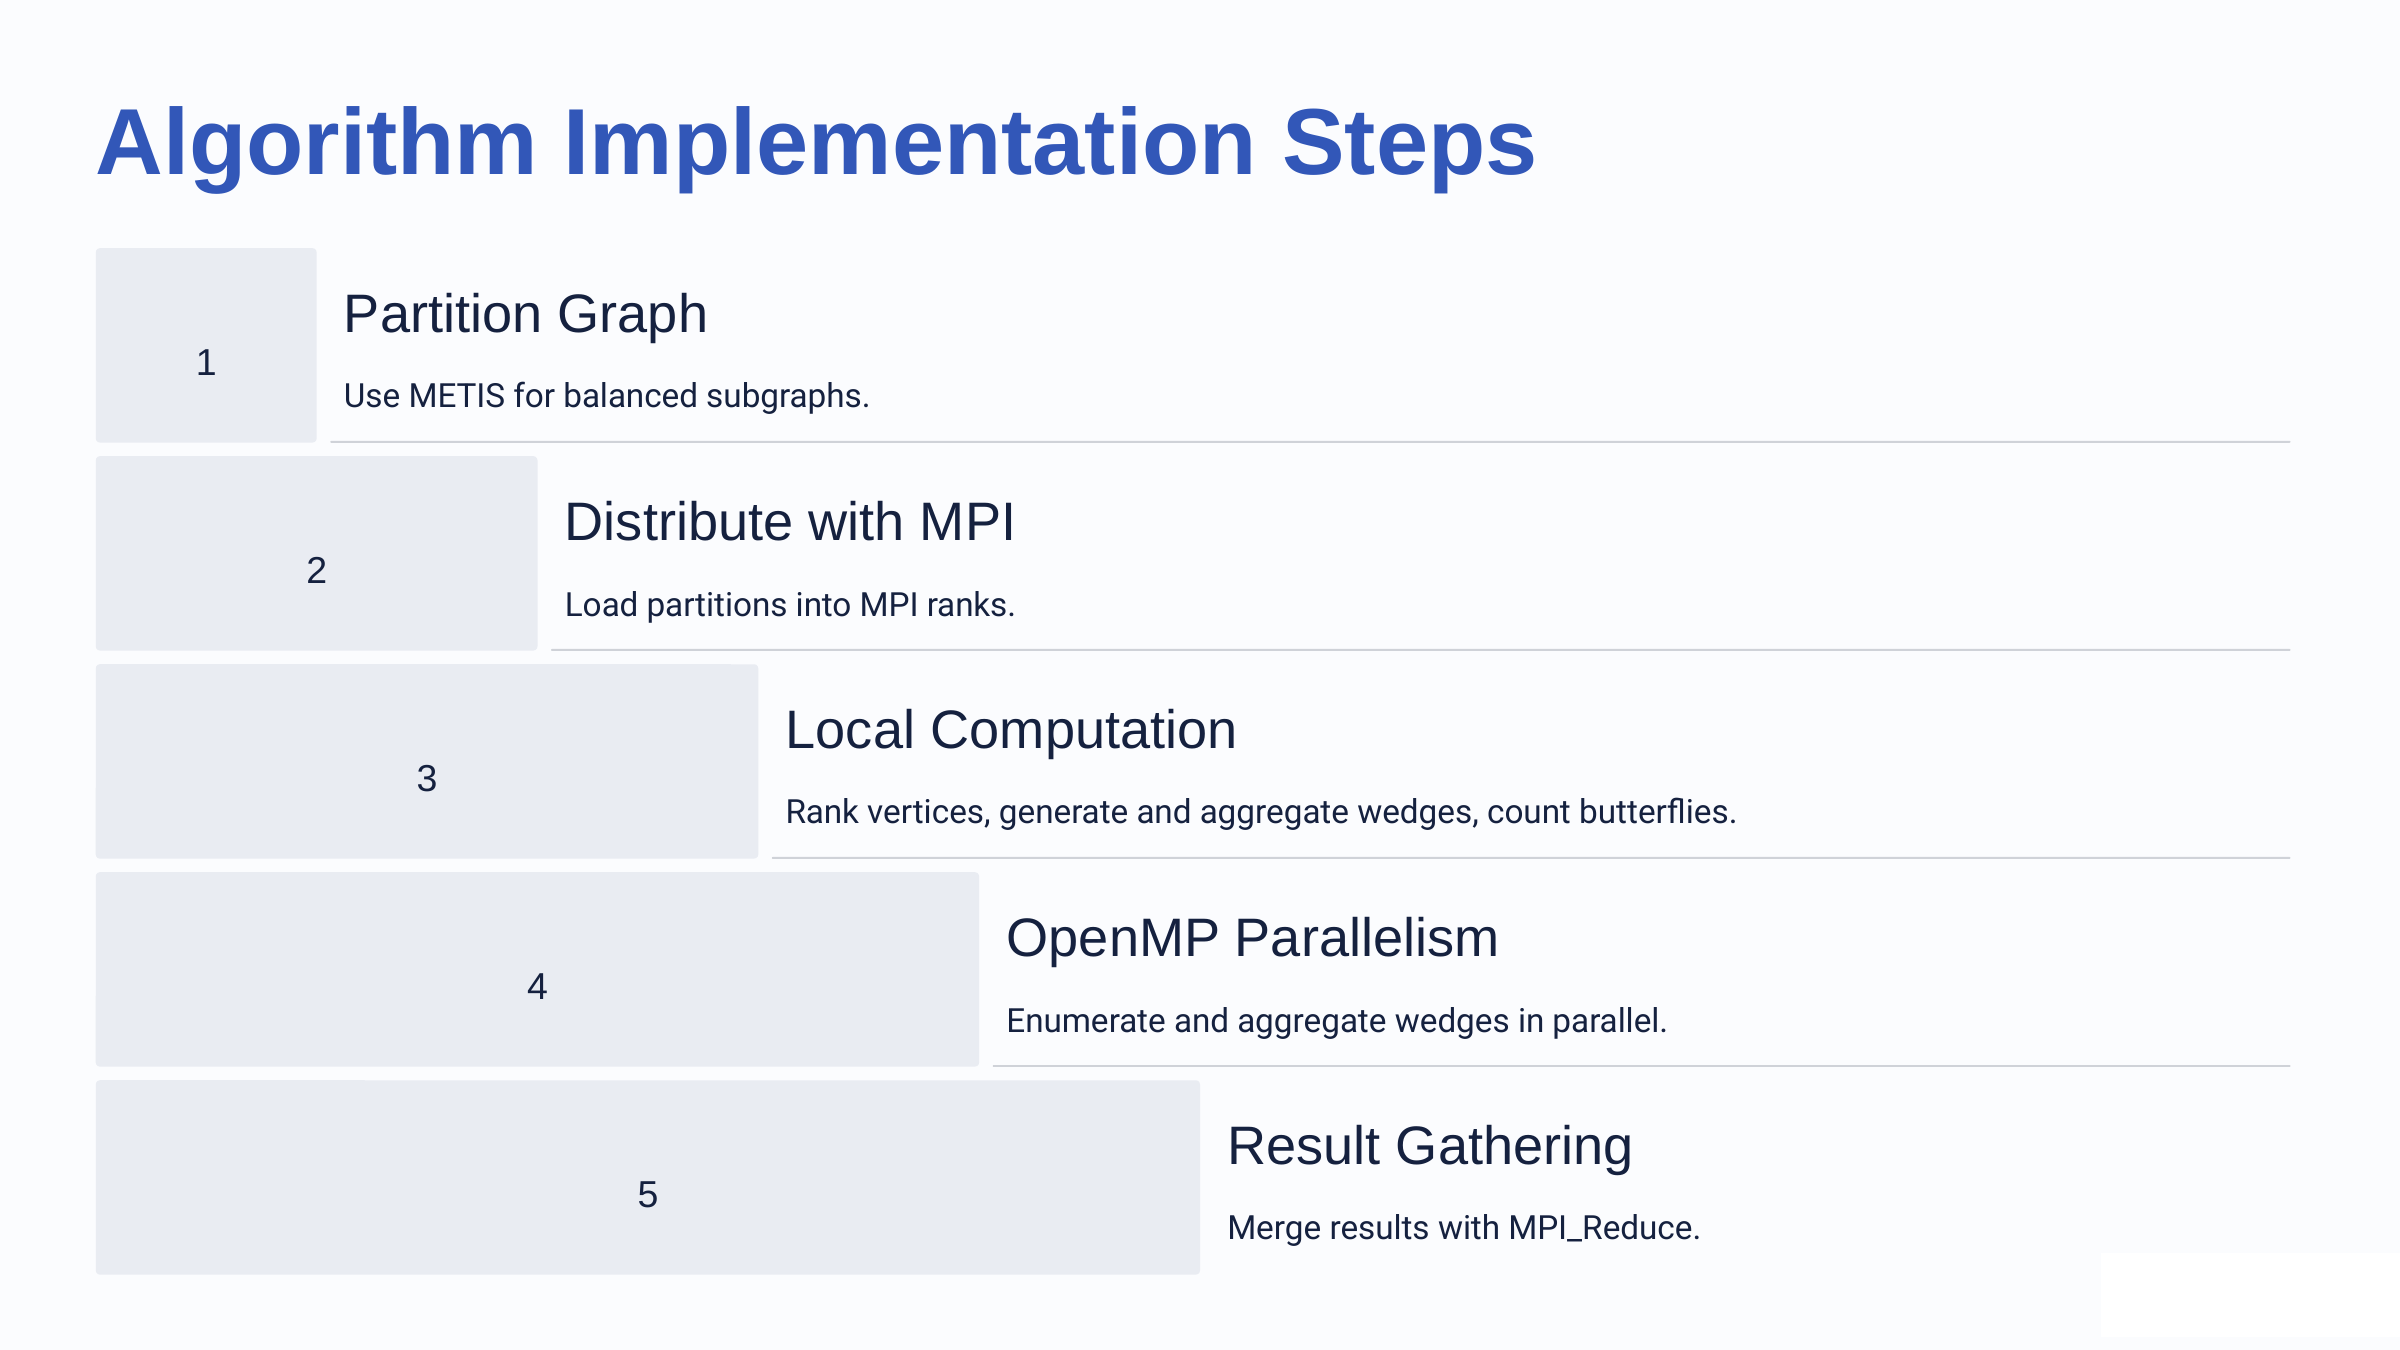

Algorithm Implementation Steps

Partition Graph
1
Use METIS for balanced subgraphs.

Distribute with MPI
2
Load partitions into MPI ranks.

Local Computation
3
Rank vertices, generate and aggregate wedges, count butterflies.

OpenMP Parallelism
4
Enumerate and aggregate wedges in parallel.

Result Gathering
5
Merge results with MPI_Reduce.